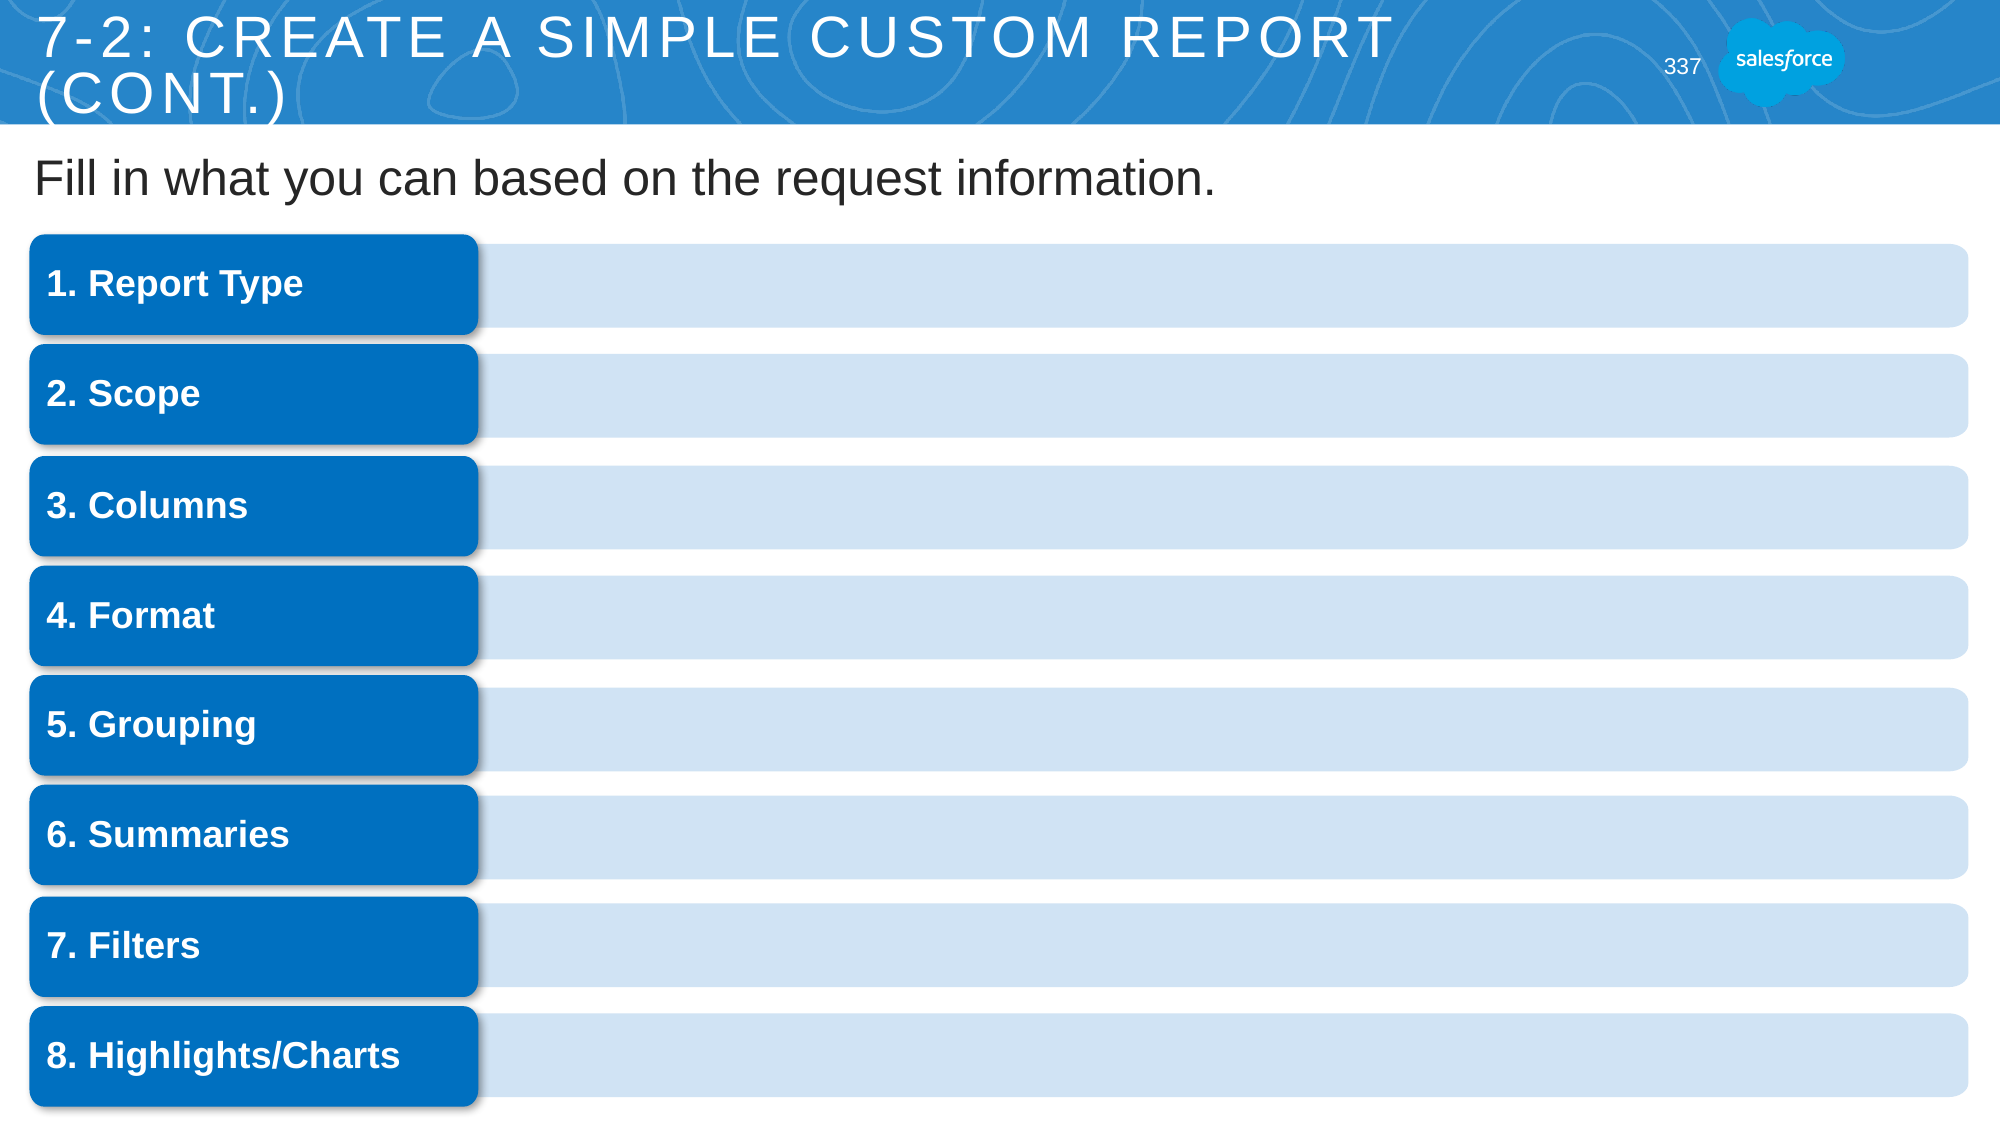

# 7-2: Create a Simple Custom Report (cont.)
337
Fill in what you can based on the request information.
1. Report Type

2. Scope

3. Columns

4. Format

5. Grouping

6. Summaries

7. Filters

8. Highlights/Charts